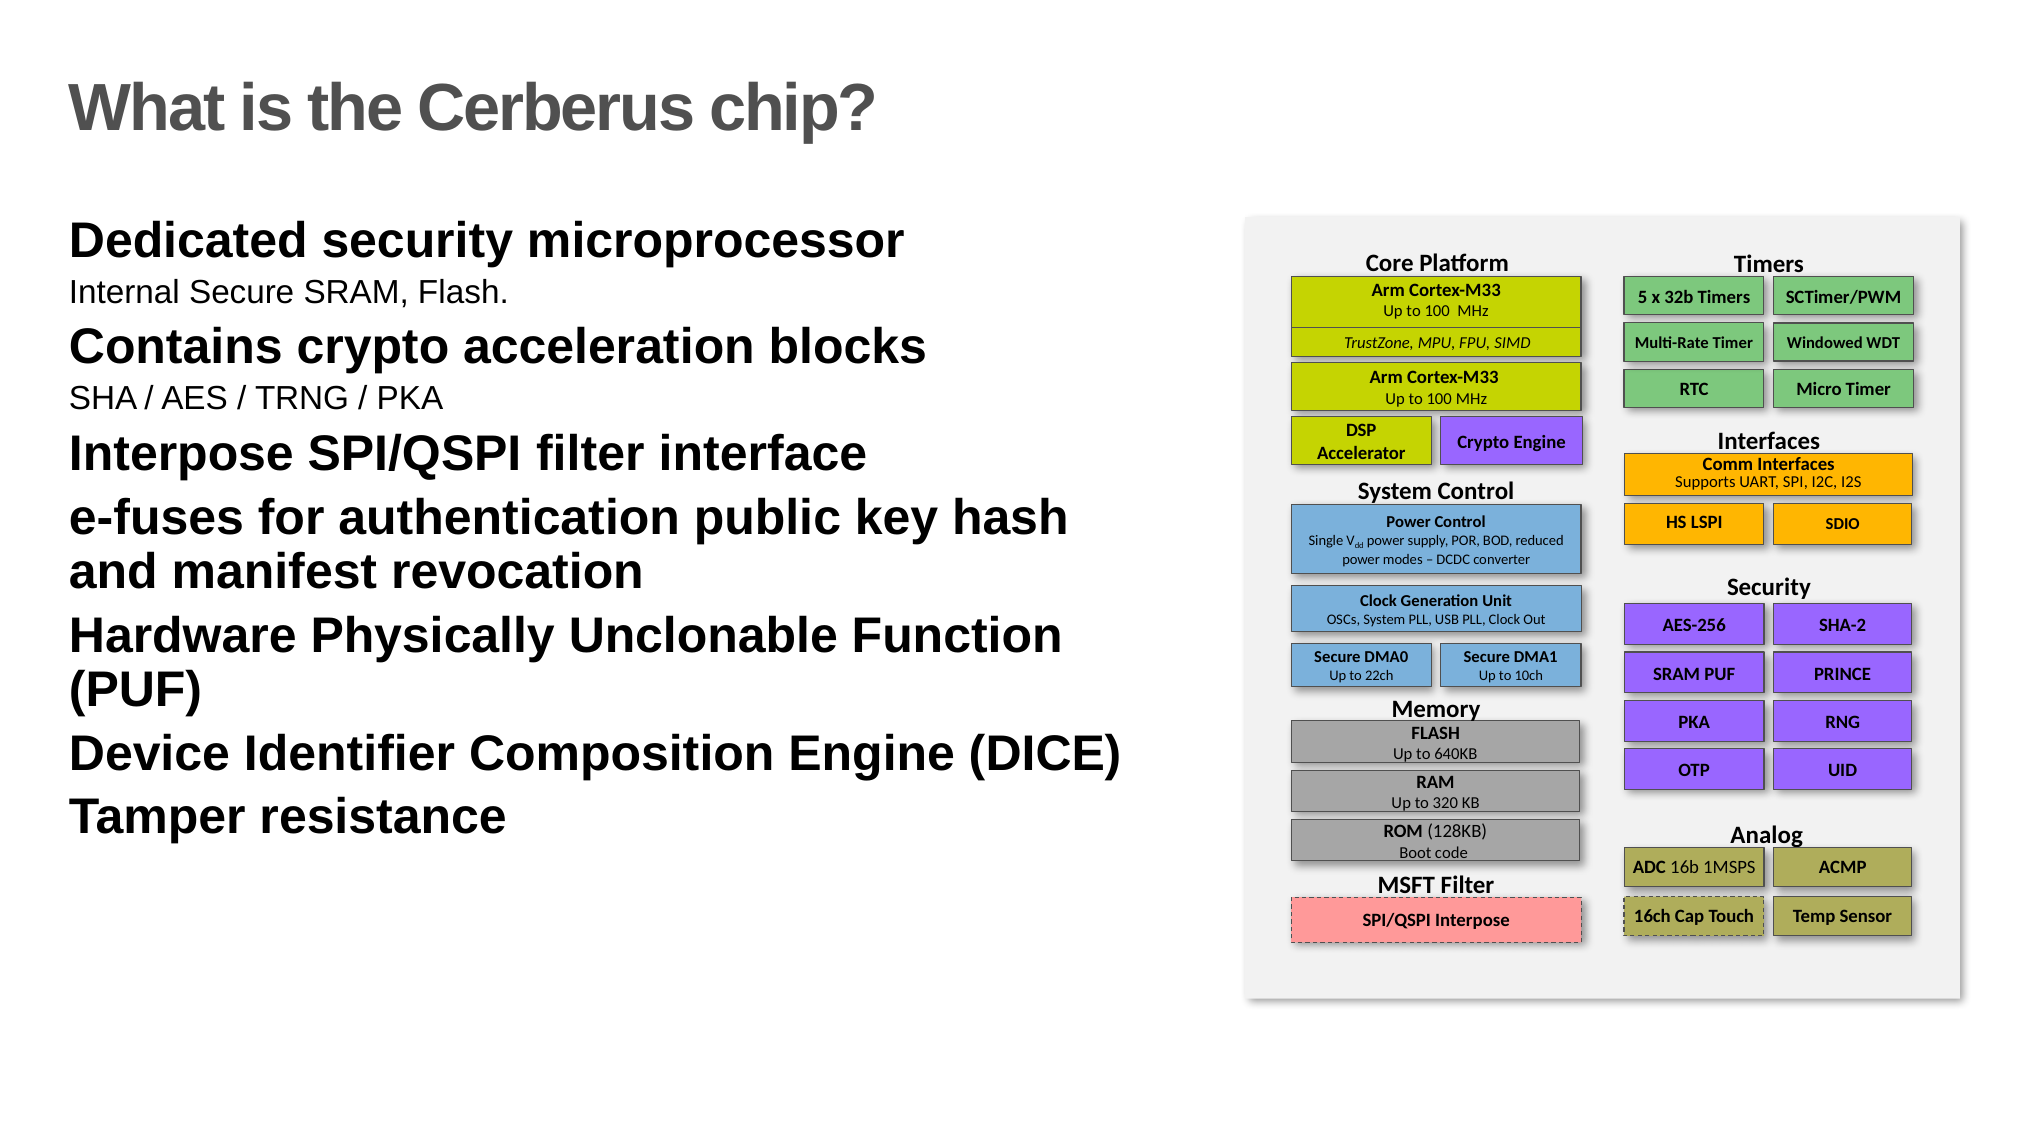

# What is the Cerberus chip?
Dedicated security microprocessor
Internal Secure SRAM, Flash.
Contains crypto acceleration blocks
SHA / AES / TRNG / PKA
Interpose SPI/QSPI filter interface
e-fuses for authentication public key hash and manifest revocation
Hardware Physically Unclonable Function (PUF)
Device Identifier Composition Engine (DICE)
Tamper resistance

Core Platform
Timers
5 x 32b Timers
SCTimer/PWM
Arm Cortex-M33
Up to 100  MHz

Multi-Rate Timer
Windowed WDT
TrustZone, MPU, FPU, SIMD
Arm Cortex-M33
Up to 100 MHz
Micro Timer
RTC
DSP Accelerator
Crypto Engine
Interfaces
Comm Interfaces
Supports UART, SPI, I2C, I2S
System Control
HS LSPI
SDIO
Power Control
Single Vdd power supply, POR, BOD, reduced power modes – DCDC converter
Security
Clock Generation Unit
OSCs, System PLL, USB PLL, Clock Out
AES-256
SHA-2
Secure DMA0
Up to 22ch
Secure DMA1
Up to 10ch
SRAM PUF
PRINCE
Memory
PKA
RNG
FLASH
Up to 640KB
OTP
UID
RAM
Up to 320 KB
Analog
ROM (128KB)
Boot code
ADC 16b 1MSPS
ACMP
MSFT Filter
16ch Cap Touch
Temp Sensor
SPI/QSPI Interpose